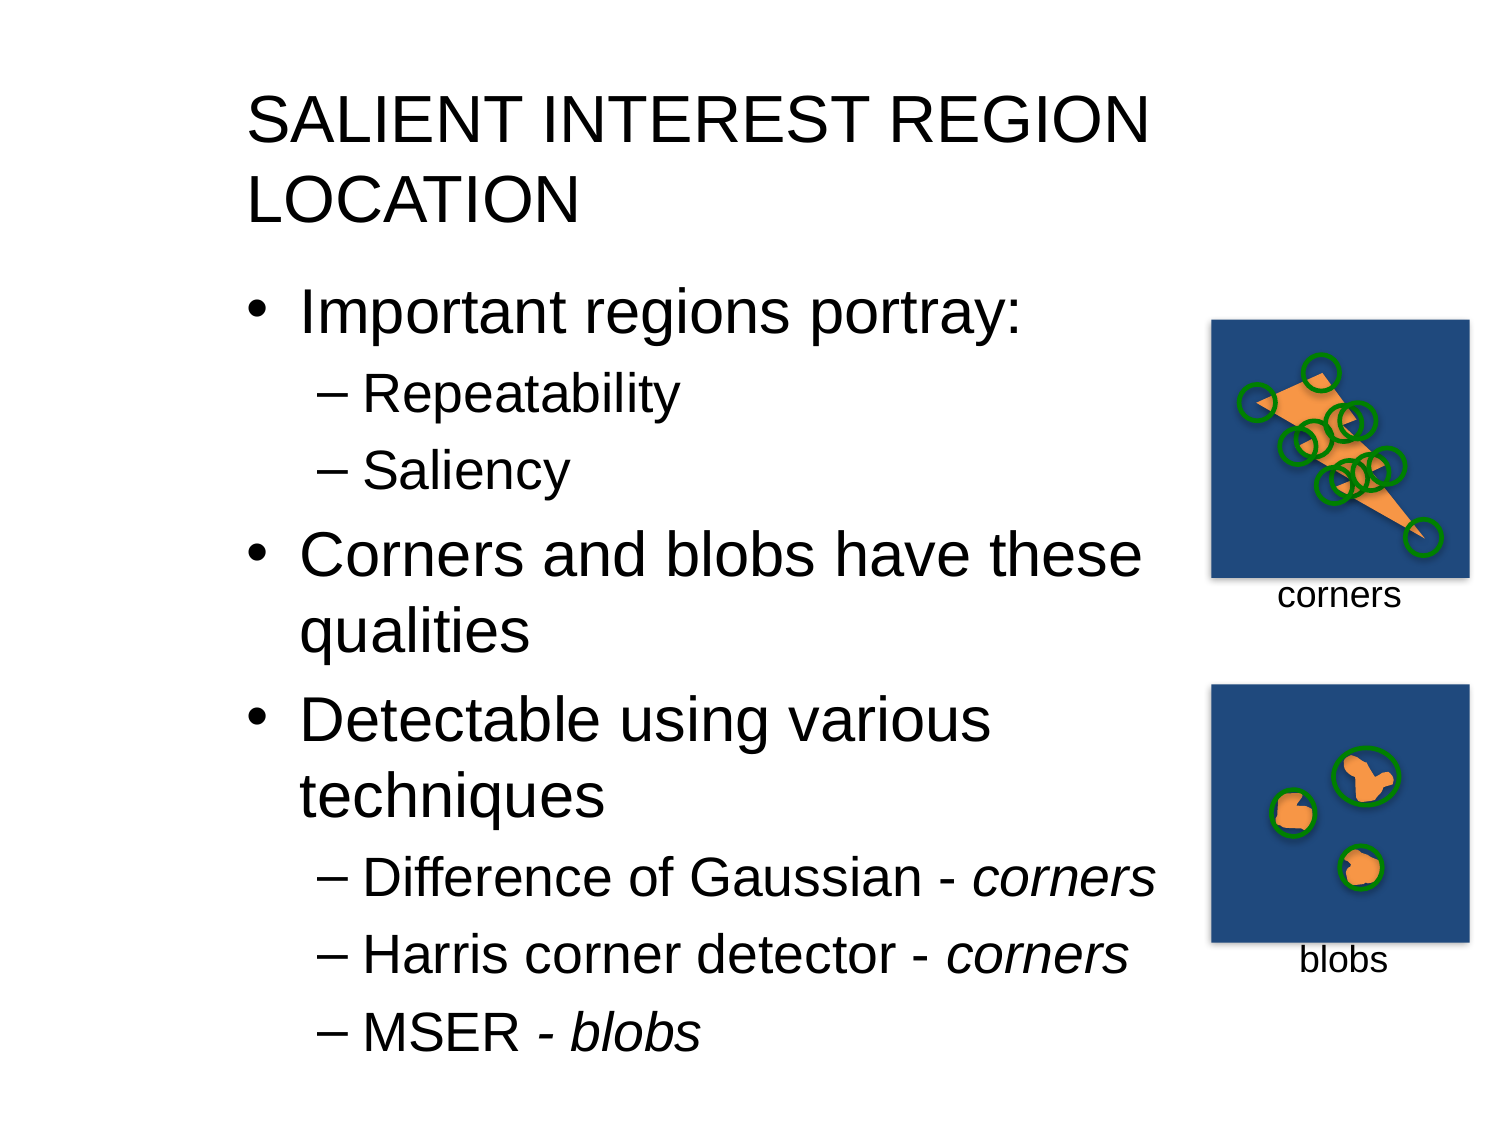

# Salient interest region Location
Important regions portray:
Repeatability
Saliency
Corners and blobs have these qualities
Detectable using various techniques
Difference of Gaussian - corners
Harris corner detector - corners
MSER - blobs

corners

blobs